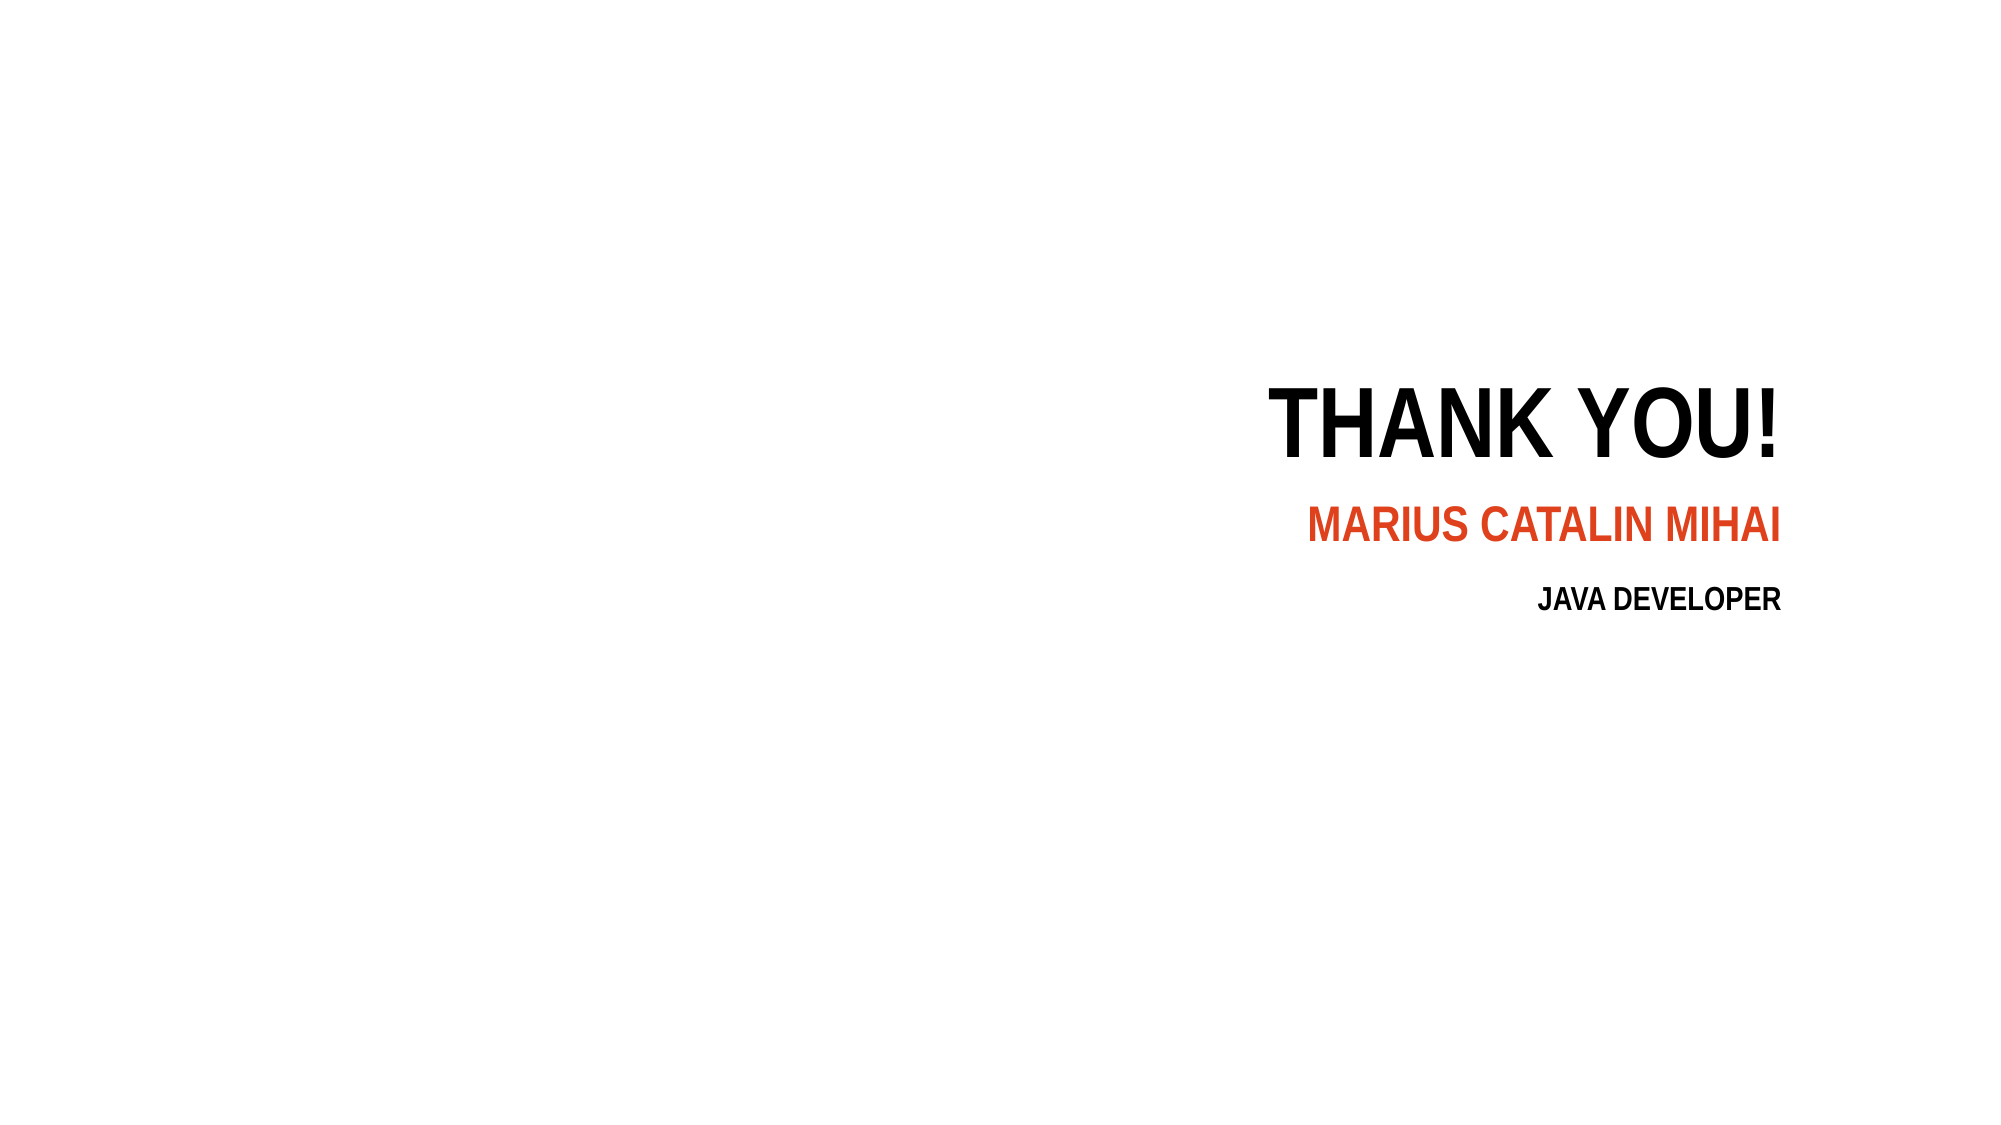

# THANK YOU!
MARIUS CATALIN MIHAI
JAVA DEVELOPER